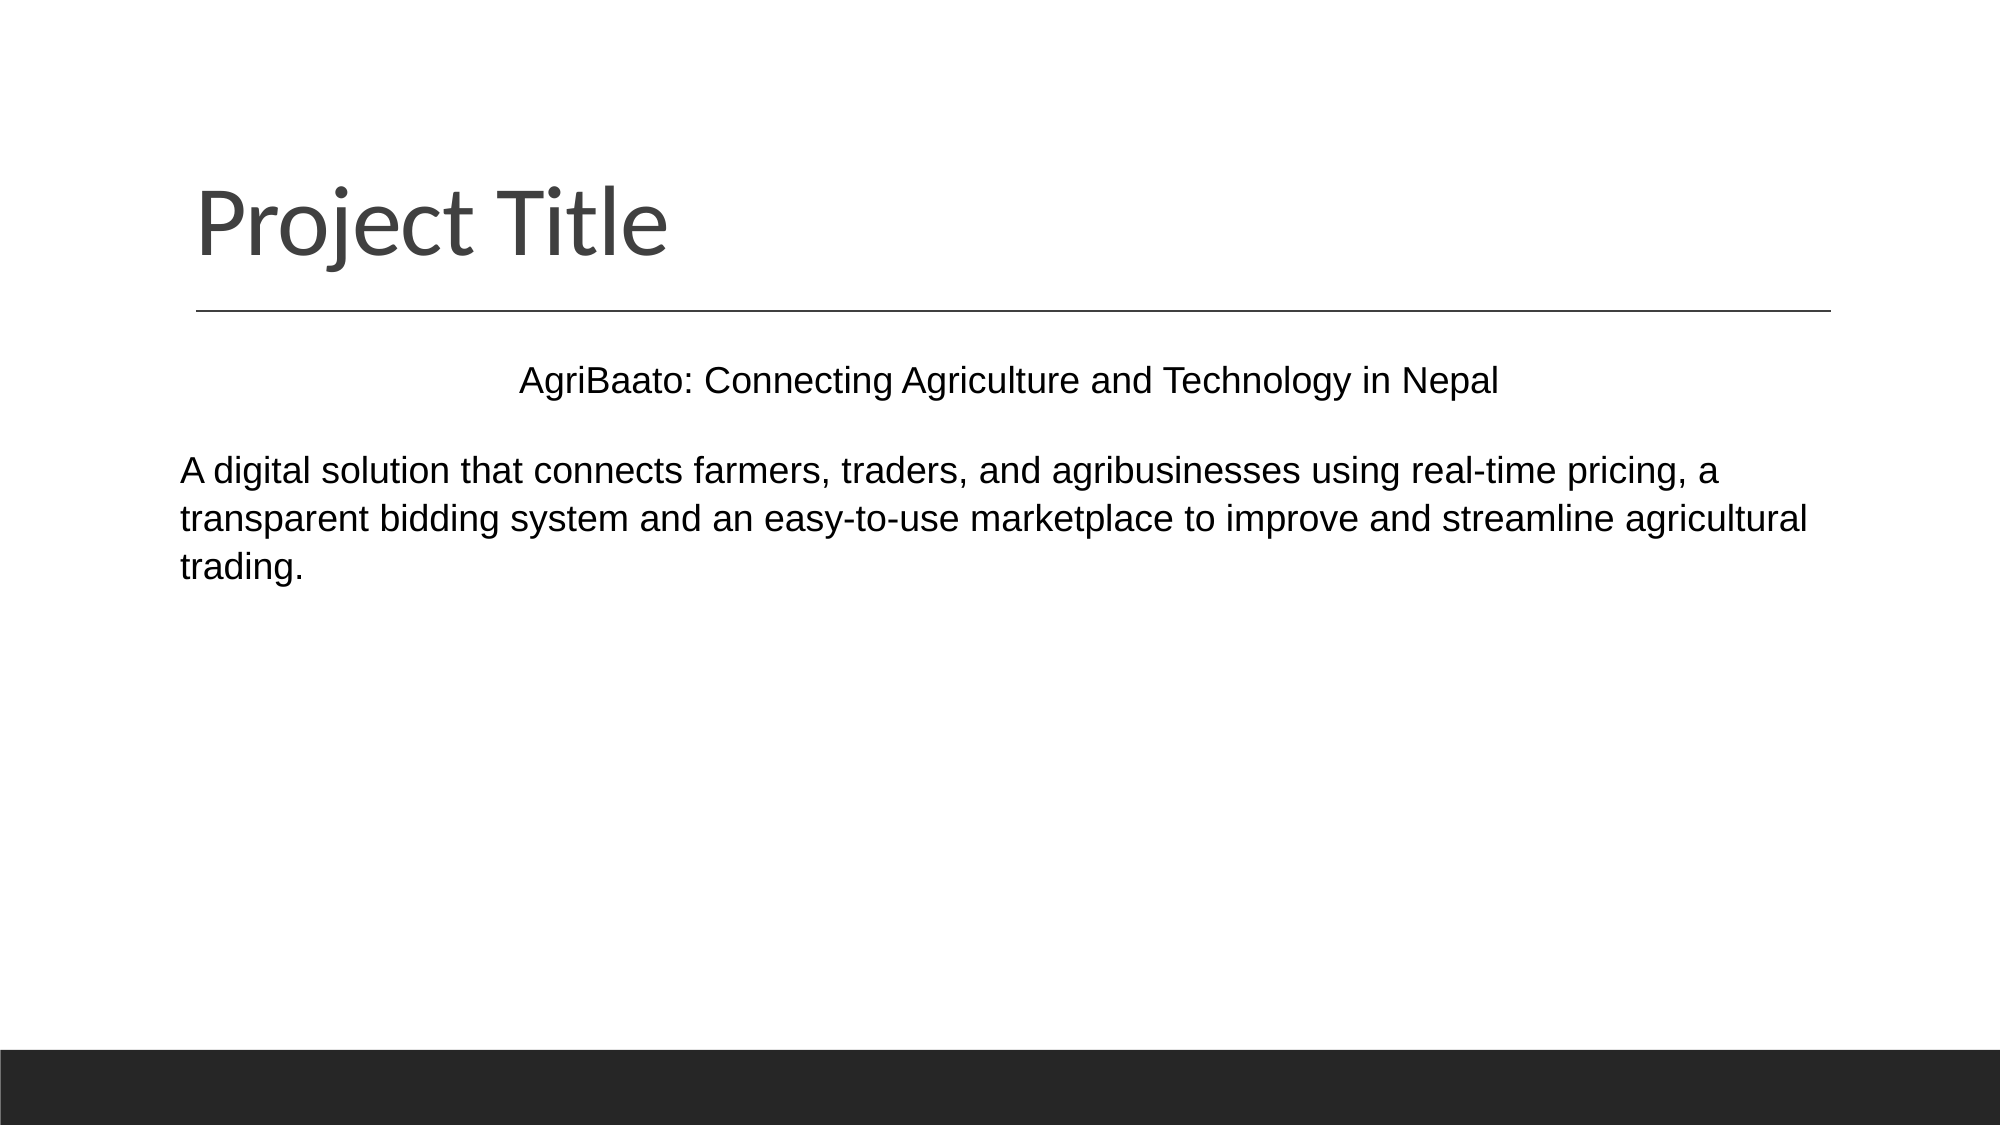

# Project Title
AgriBaato: Connecting Agriculture and Technology in Nepal
A digital solution that connects farmers, traders, and agribusinesses using real-time pricing, a transparent bidding system and an easy-to-use marketplace to improve and streamline agricultural trading.